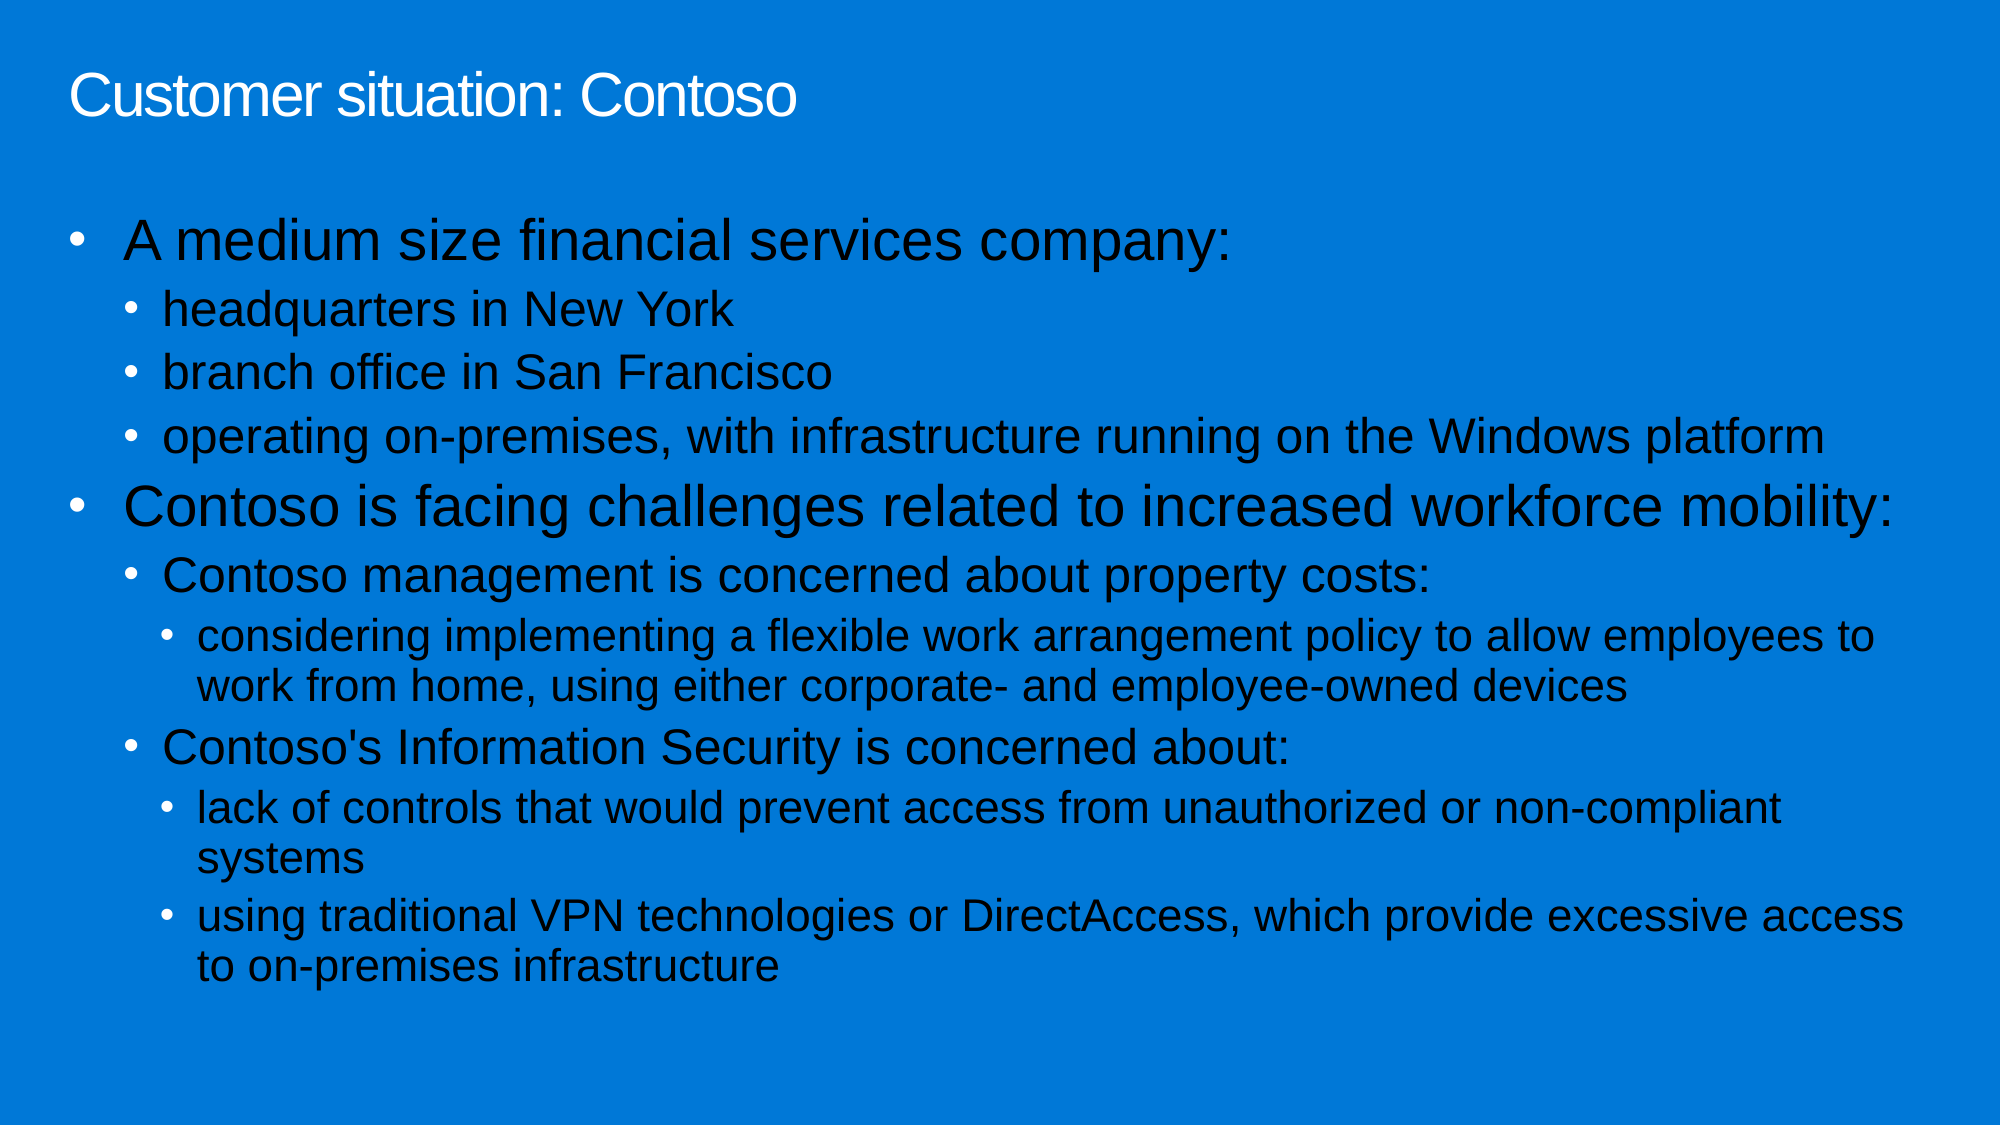

# Customer situation: Contoso
A medium size financial services company:
headquarters in New York
branch office in San Francisco
operating on-premises, with infrastructure running on the Windows platform
Contoso is facing challenges related to increased workforce mobility:
Contoso management is concerned about property costs:
considering implementing a flexible work arrangement policy to allow employees to work from home, using either corporate- and employee-owned devices
Contoso's Information Security is concerned about:
lack of controls that would prevent access from unauthorized or non-compliant systems
using traditional VPN technologies or DirectAccess, which provide excessive access to on-premises infrastructure